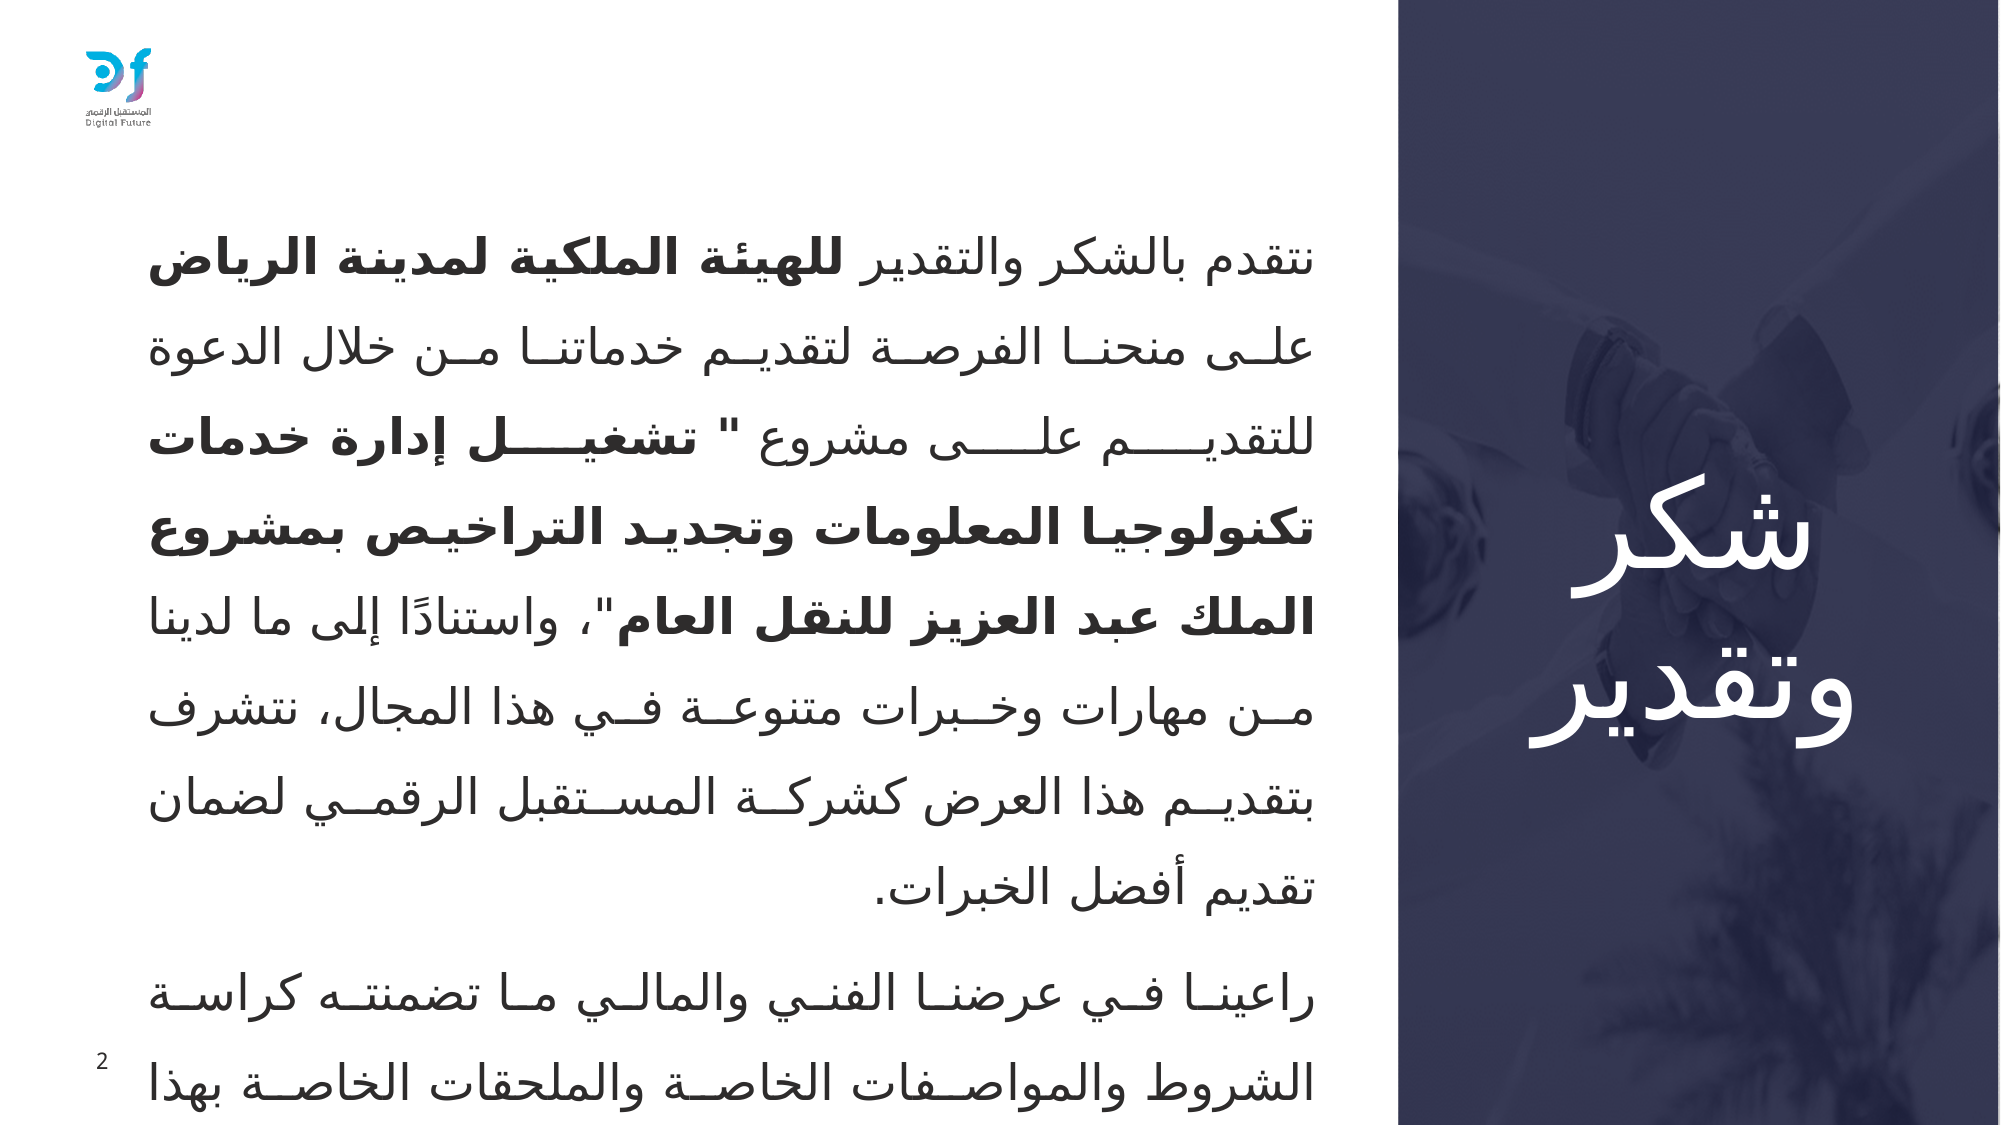

نتقدم بالشكر والتقدير للهيئة الملكية لمدينة الرياض على منحنا الفرصة لتقديم خدماتنا من خلال الدعوة للتقديم على مشروع " تشغيل إدارة خدمات تكنولوجيا المعلومات وتجديد التراخيص بمشروع الملك عبد العزيز للنقل العام"، واستنادًا إلى ما لدينا من مهارات وخبرات متنوعة في هذا المجال، نتشرف بتقديم هذا العرض كشركة المستقبل الرقمي لضمان تقديم أفضل الخبرات.
راعينا في عرضنا الفني والمالي ما تضمنته كراسة الشروط والمواصفات الخاصة والملحقات الخاصة بهذا المشروع، ونأمل أن يتناسب هذا العرض مع تطلعاتكم، وأن يحوز على رضاكم
شكر وتقدير